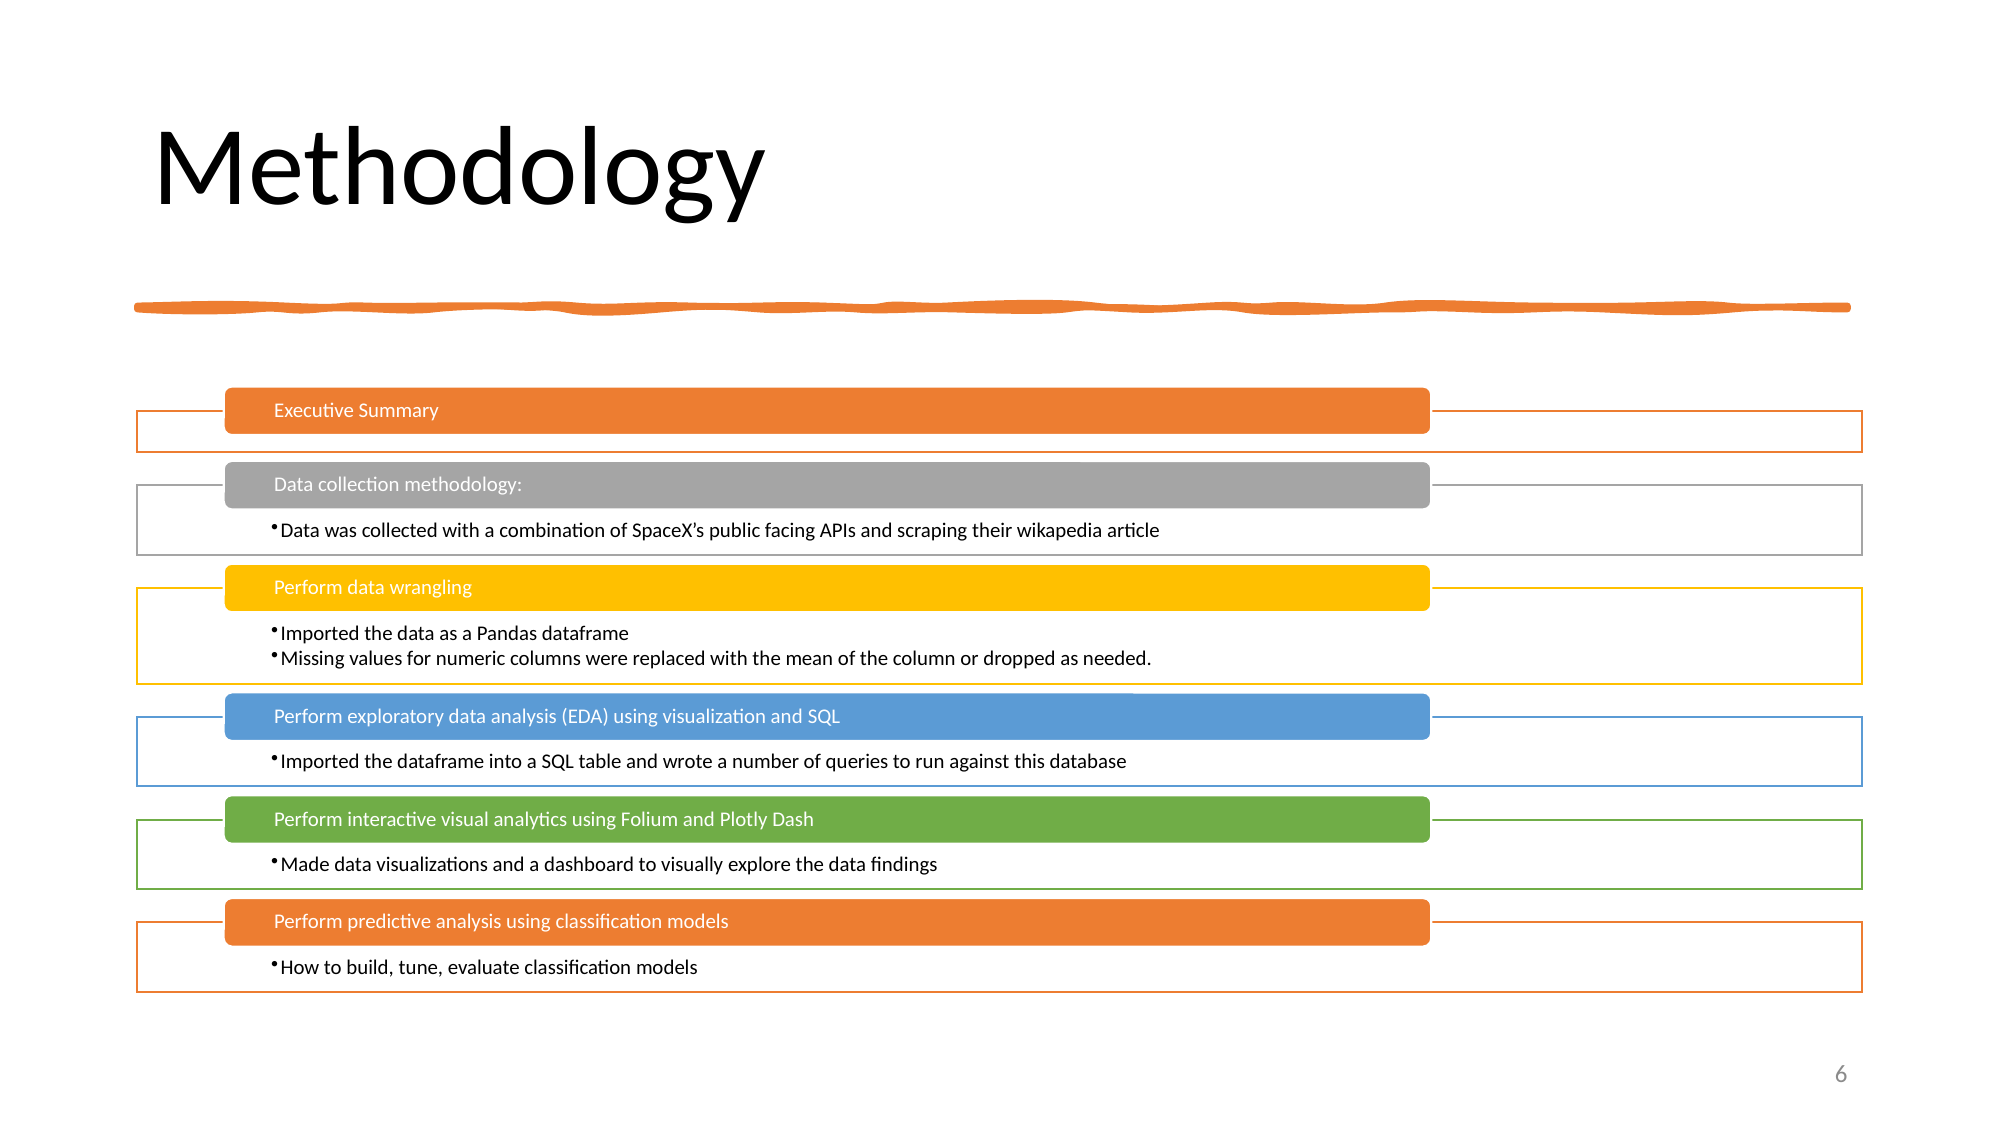

Methodology

Executive Summary
Data was collected with a combination of SpaceX’s public facing APIs and scraping their wikapedia article
Data collection methodology:
Imported the data as a Pandas dataframe
Missing values for numeric columns were replaced with the mean of the column or dropped as needed.
Perform data wrangling
Imported the dataframe into a SQL table and wrote a number of queries to run against this database
Perform exploratory data analysis (EDA) using visualization and SQL
Made data visualizations and a dashboard to visually explore the data findings
Perform interactive visual analytics using Folium and Plotly Dash
How to build, tune, evaluate classification models
Perform predictive analysis using classification models
6